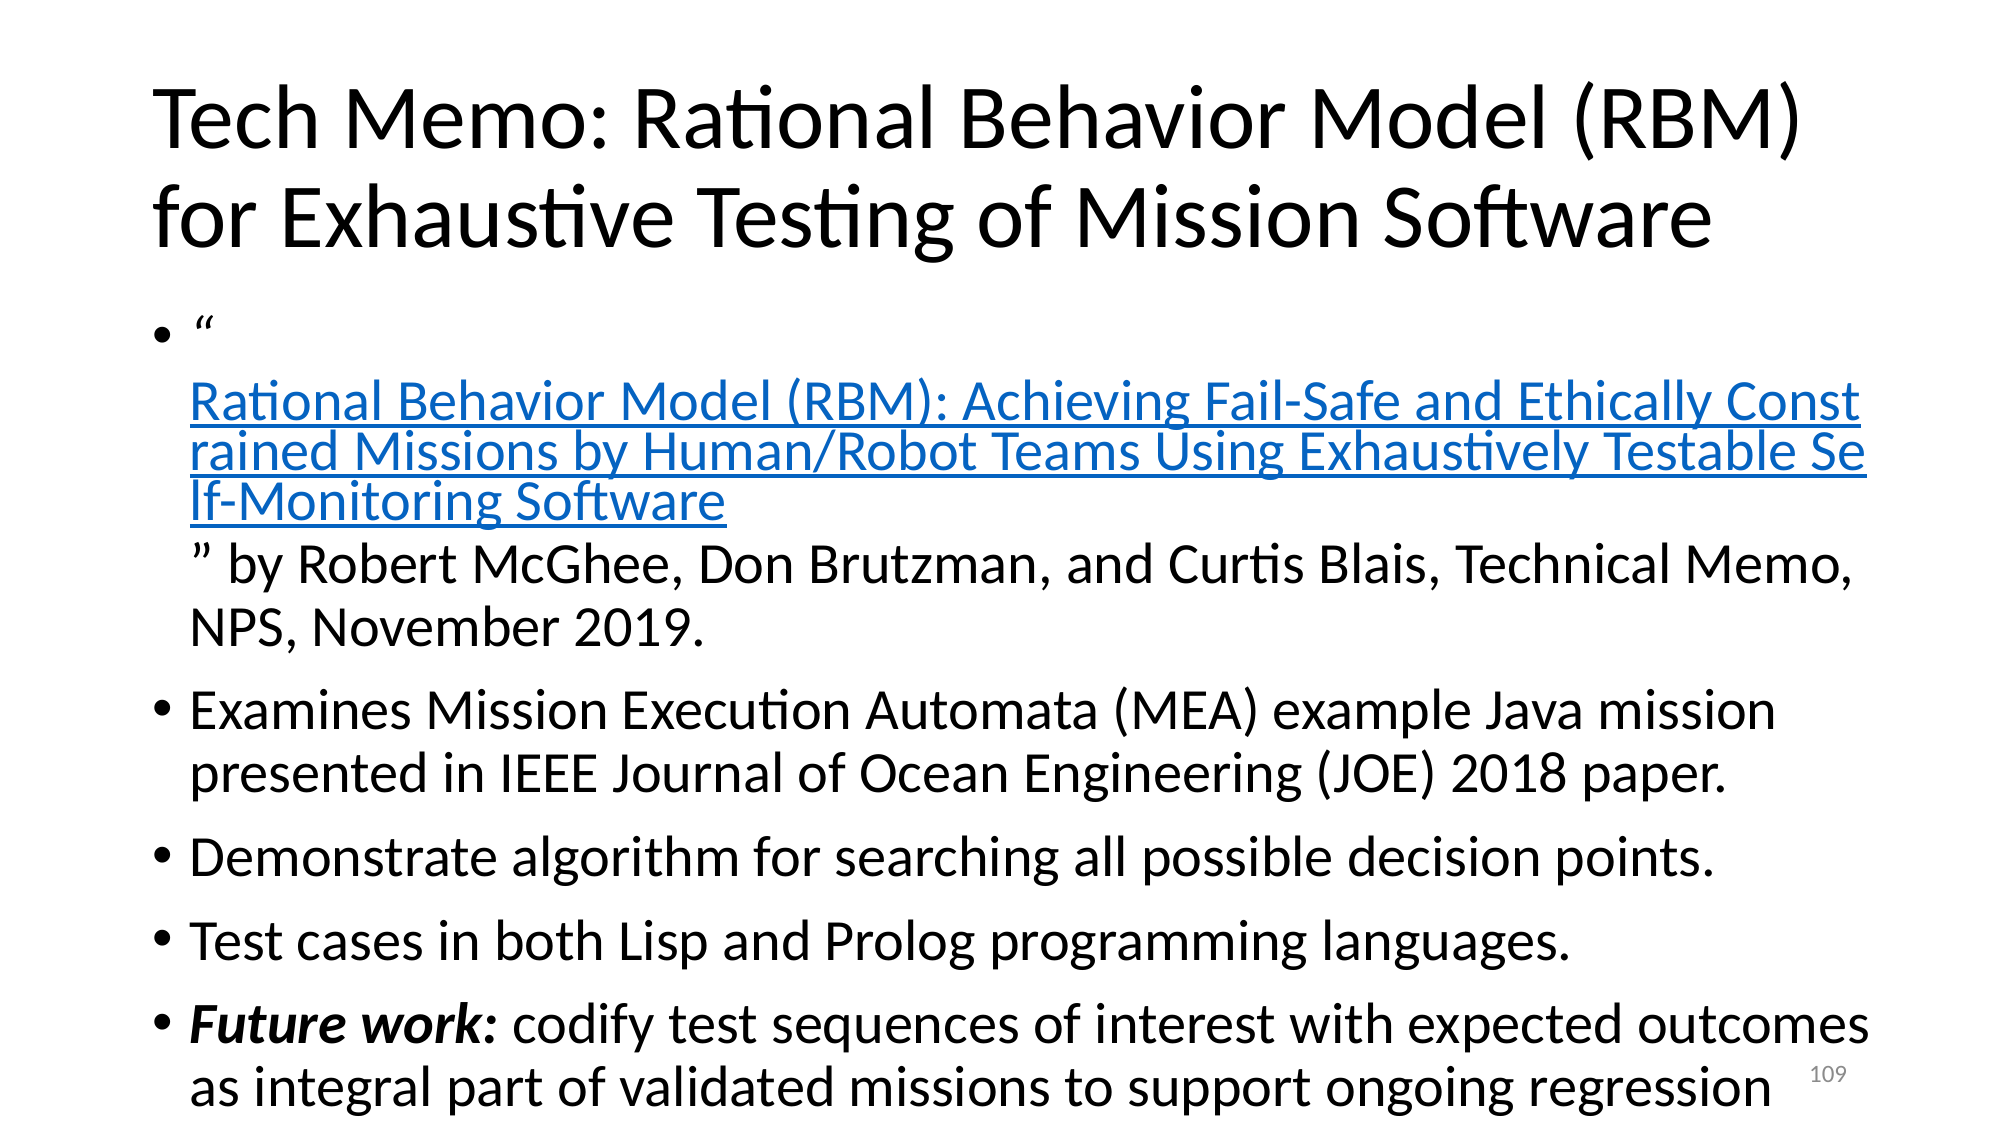

# Tech Memo: Rational Behavior Model (RBM) for Exhaustive Testing of Mission Software
“Rational Behavior Model (RBM): Achieving Fail-Safe and Ethically Constrained Missions by Human/Robot Teams Using Exhaustively Testable Self-Monitoring Software” by Robert McGhee, Don Brutzman, and Curtis Blais, Technical Memo, NPS, November 2019.
Examines Mission Execution Automata (MEA) example Java mission presented in IEEE Journal of Ocean Engineering (JOE) 2018 paper.
Demonstrate algorithm for searching all possible decision points.
Test cases in both Lisp and Prolog programming languages.
Future work: codify test sequences of interest with expected outcomes as integral part of validated missions to support ongoing regression testing within each programming language of interest.

109